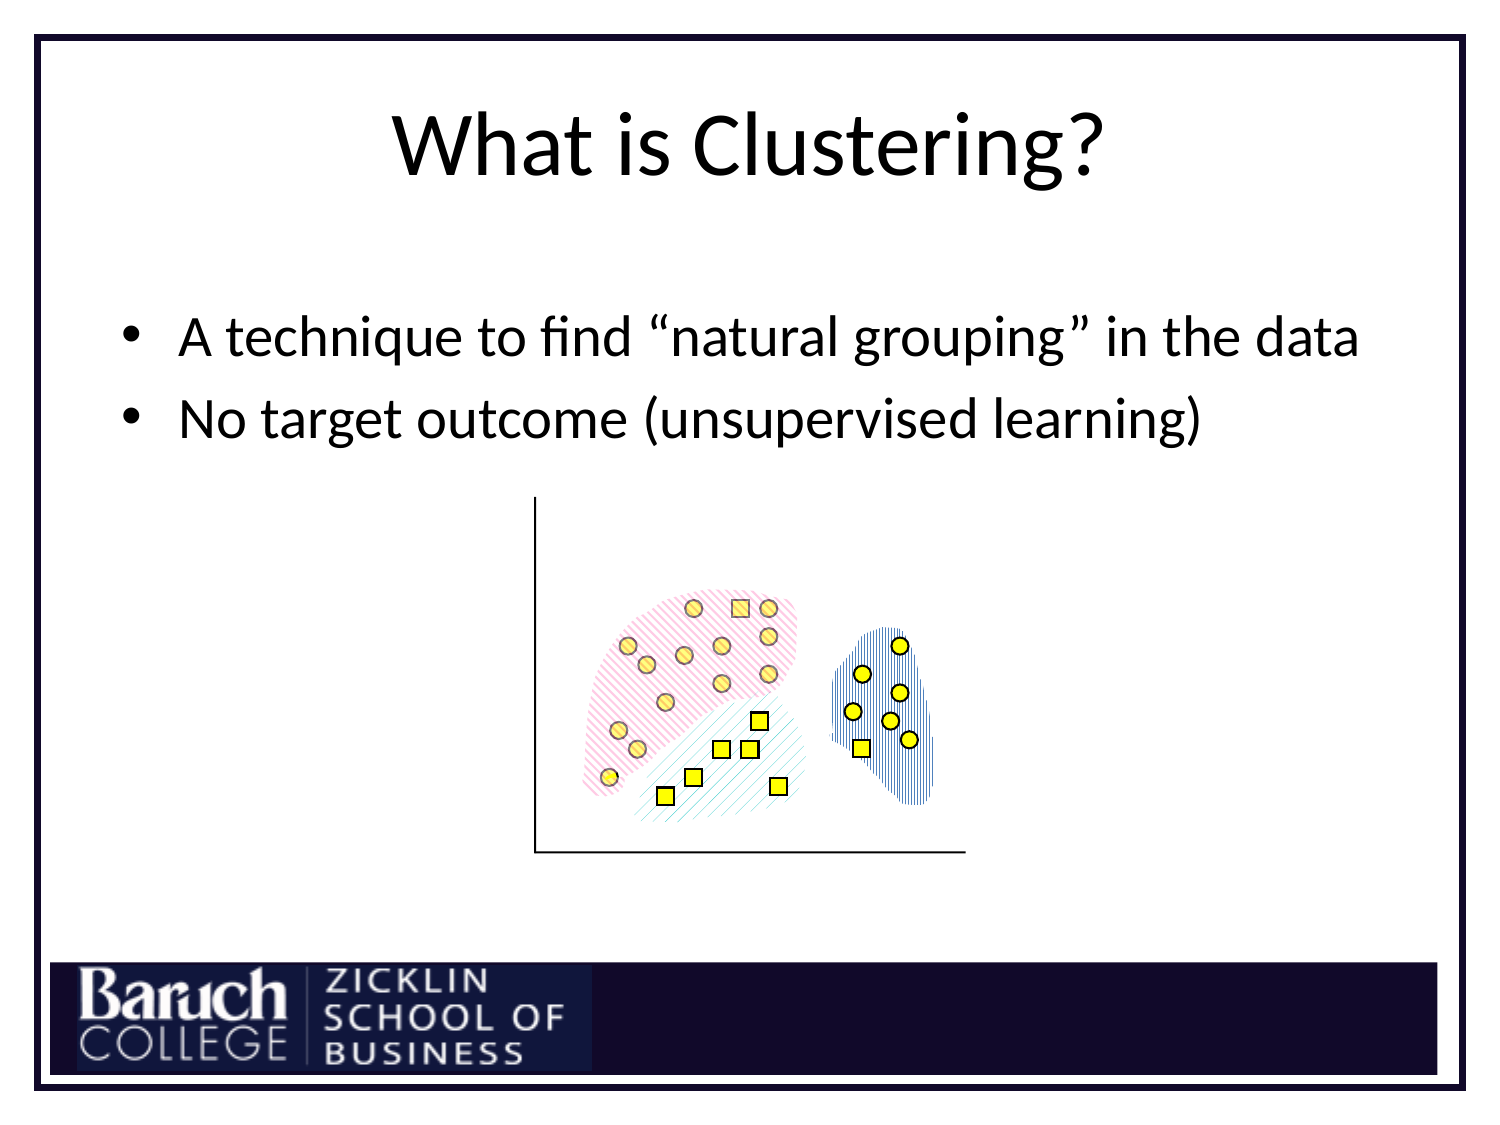

# What is Clustering?
A technique to find “natural grouping” in the data
No target outcome (unsupervised learning)